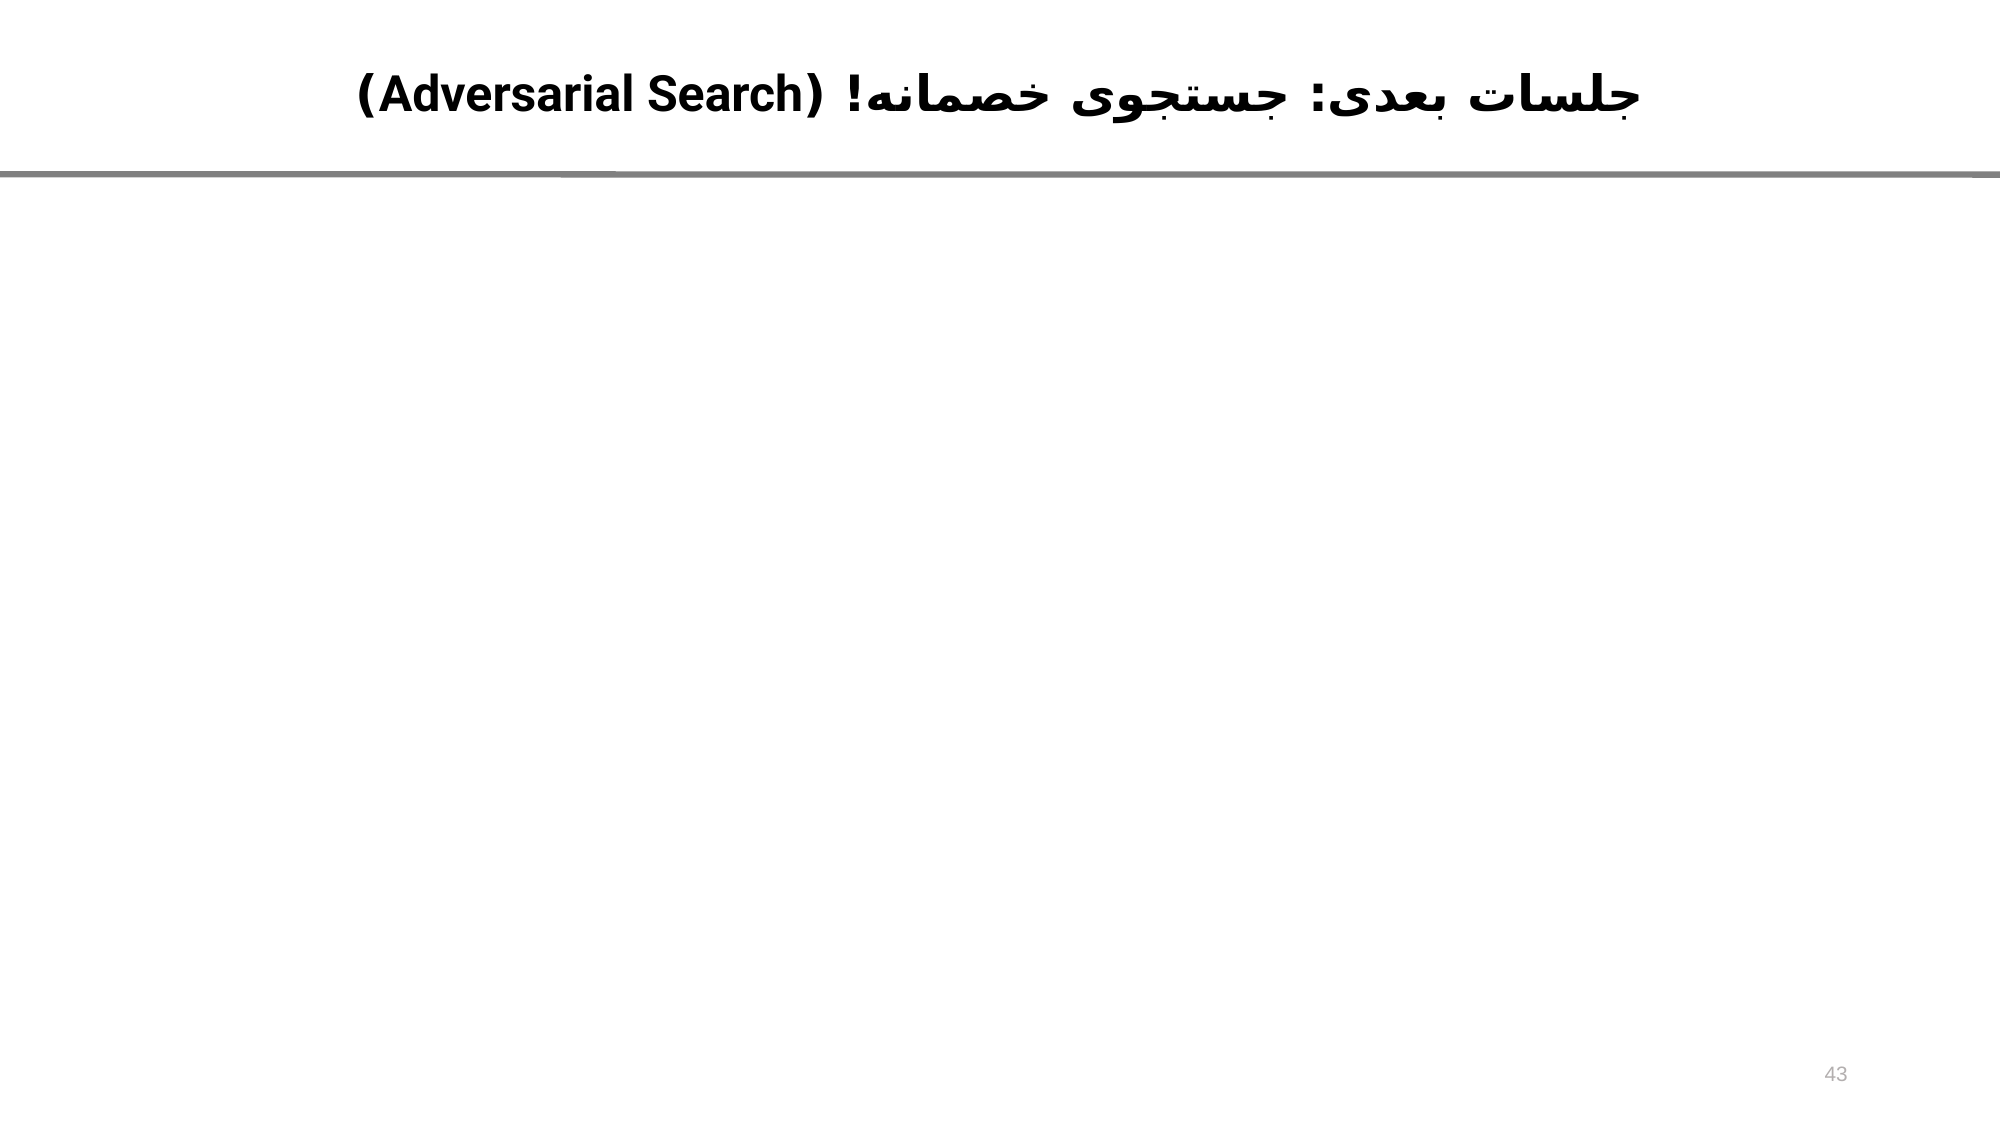

جلسات بعدی: جستجوی خصمانه! (Adversarial Search)
43